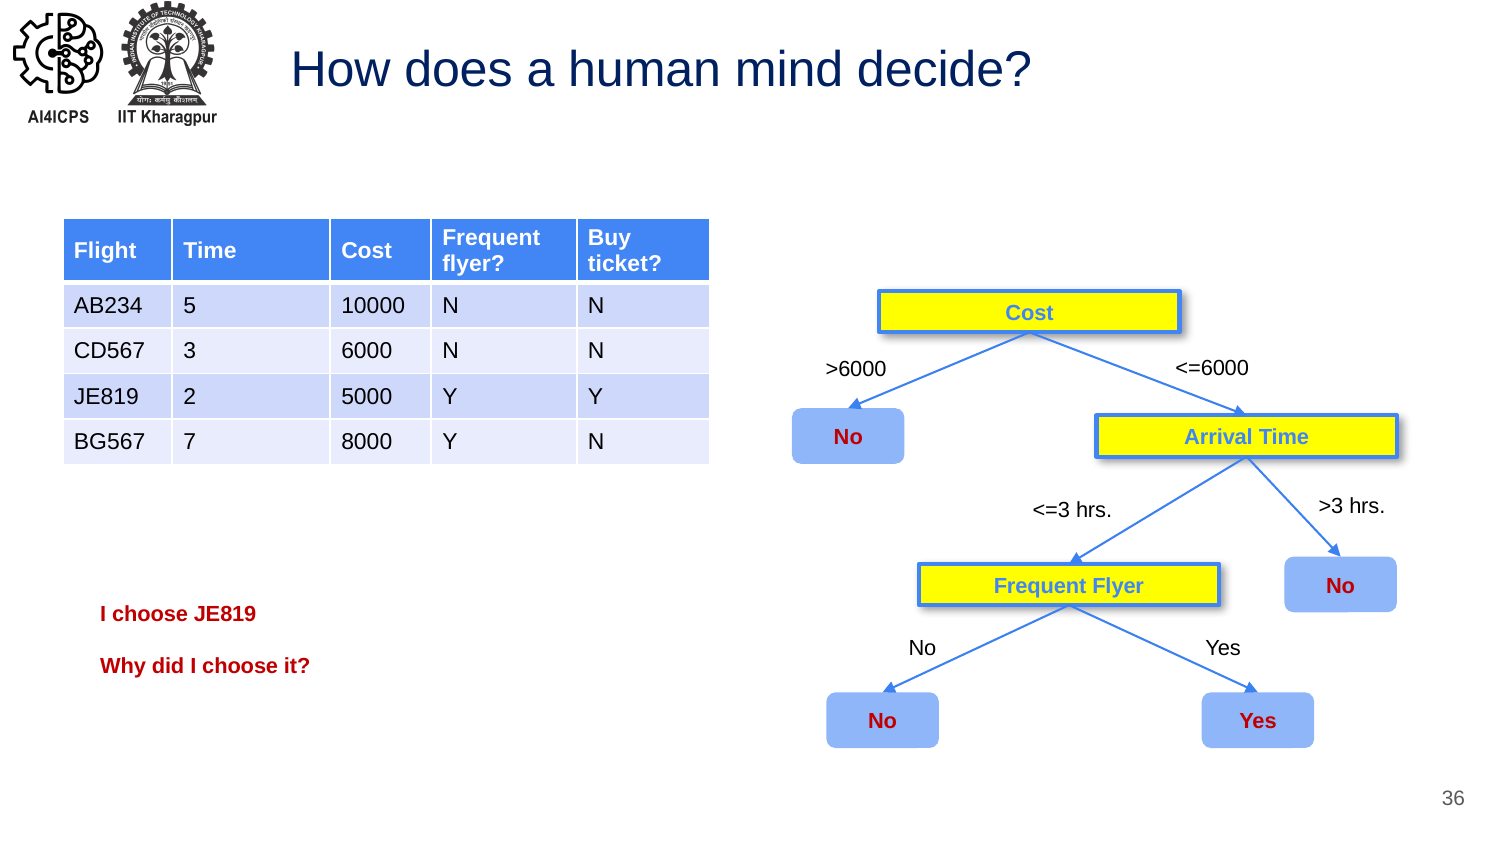

# How does a human mind decide?
| Flight | Time | Cost | Frequent flyer? | Buy ticket? |
| --- | --- | --- | --- | --- |
| AB234 | 5 | 10000 | N | N |
| CD567 | 3 | 6000 | N | N |
| JE819 | 2 | 5000 | Y | Y |
| BG567 | 7 | 8000 | Y | N |
Cost
<=6000
>6000
No
Arrival Time
>3 hrs.
<=3 hrs.
No
Frequent Flyer
I choose JE819

Why did I choose it?
Yes
No
No
Yes
36